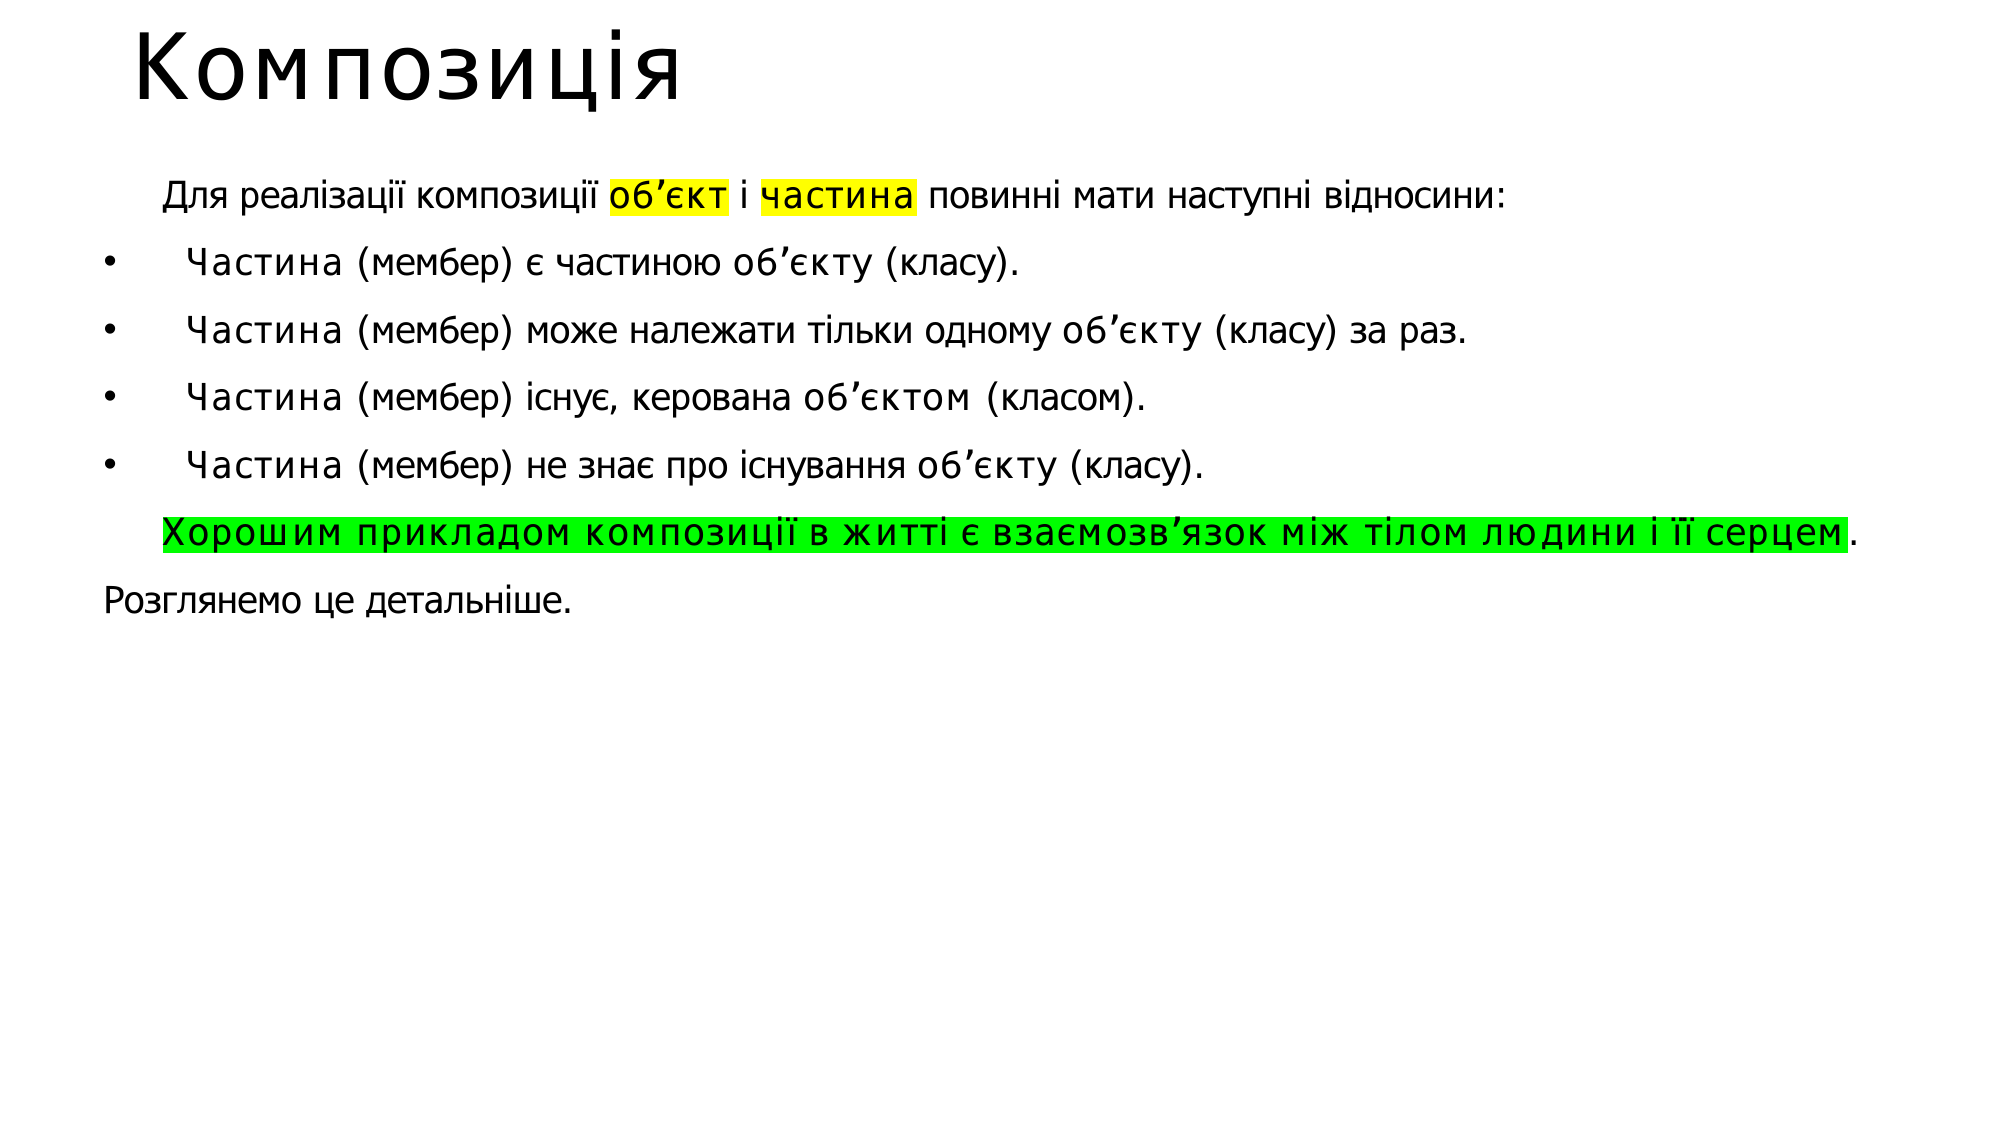

# Композиція
Для реалізації композиції об’єкт і частина повинні мати наступні відносини:
   Частина (мембер) є частиною об’єкту (класу).
   Частина (мембер) може належати тільки одному об’єкту (класу) за раз.
   Частина (мембер) існує, керована об’єктом (класом).
   Частина (мембер) не знає про існування об’єкту (класу).
Хорошим прикладом композиції в житті є взаємозв’язок між тілом людини і її серцем. Розглянемо це детальніше.